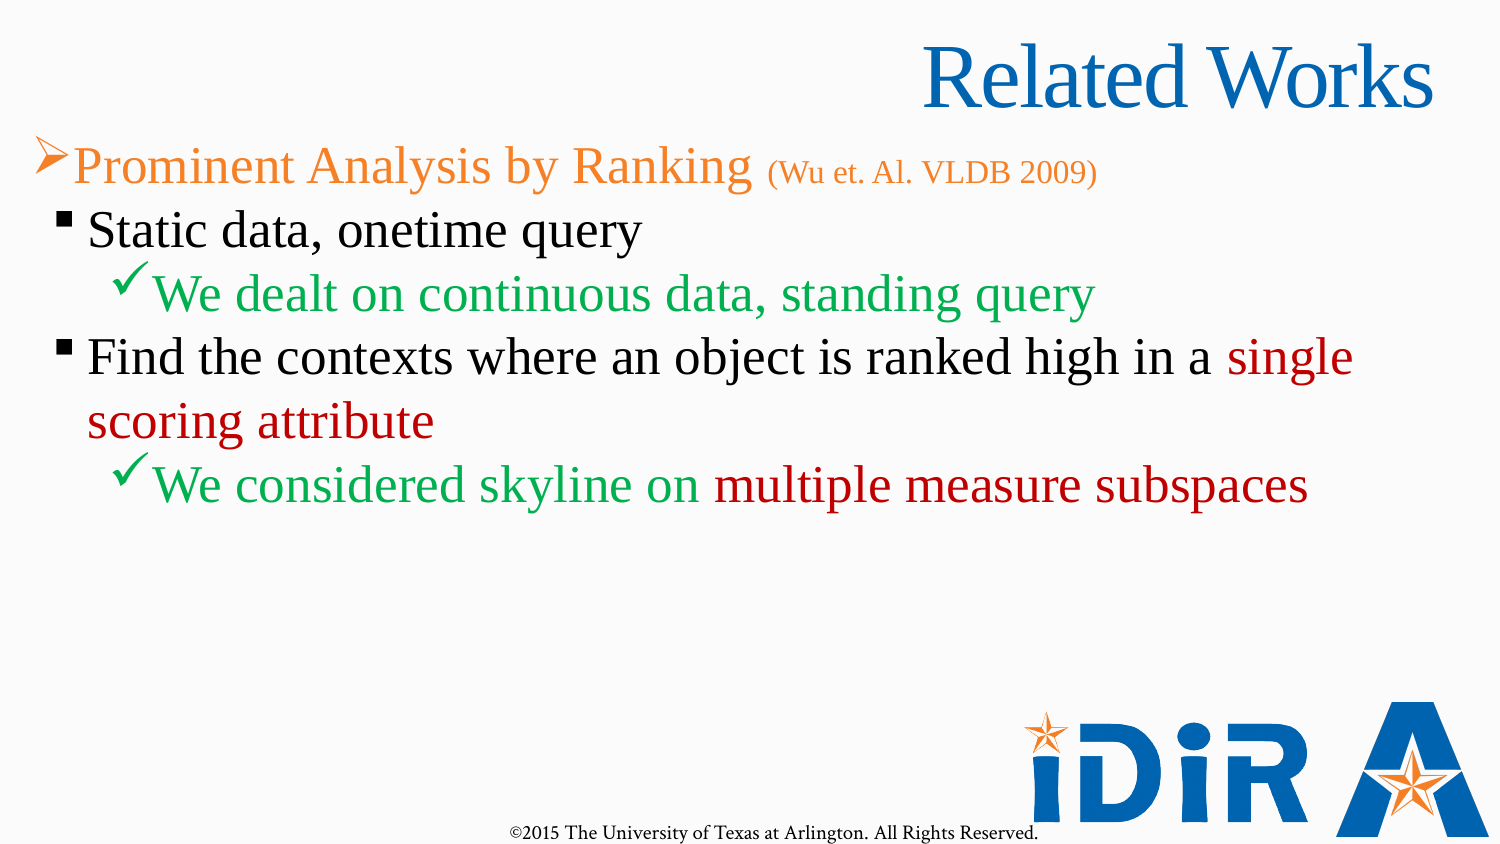

# Related Works
Prominent Analysis by Ranking (Wu et. Al. VLDB 2009)
Static data, onetime query
We dealt on continuous data, standing query
Find the contexts where an object is ranked high in a single scoring attribute
We considered skyline on multiple measure subspaces
©2015 The University of Texas at Arlington. All Rights Reserved.